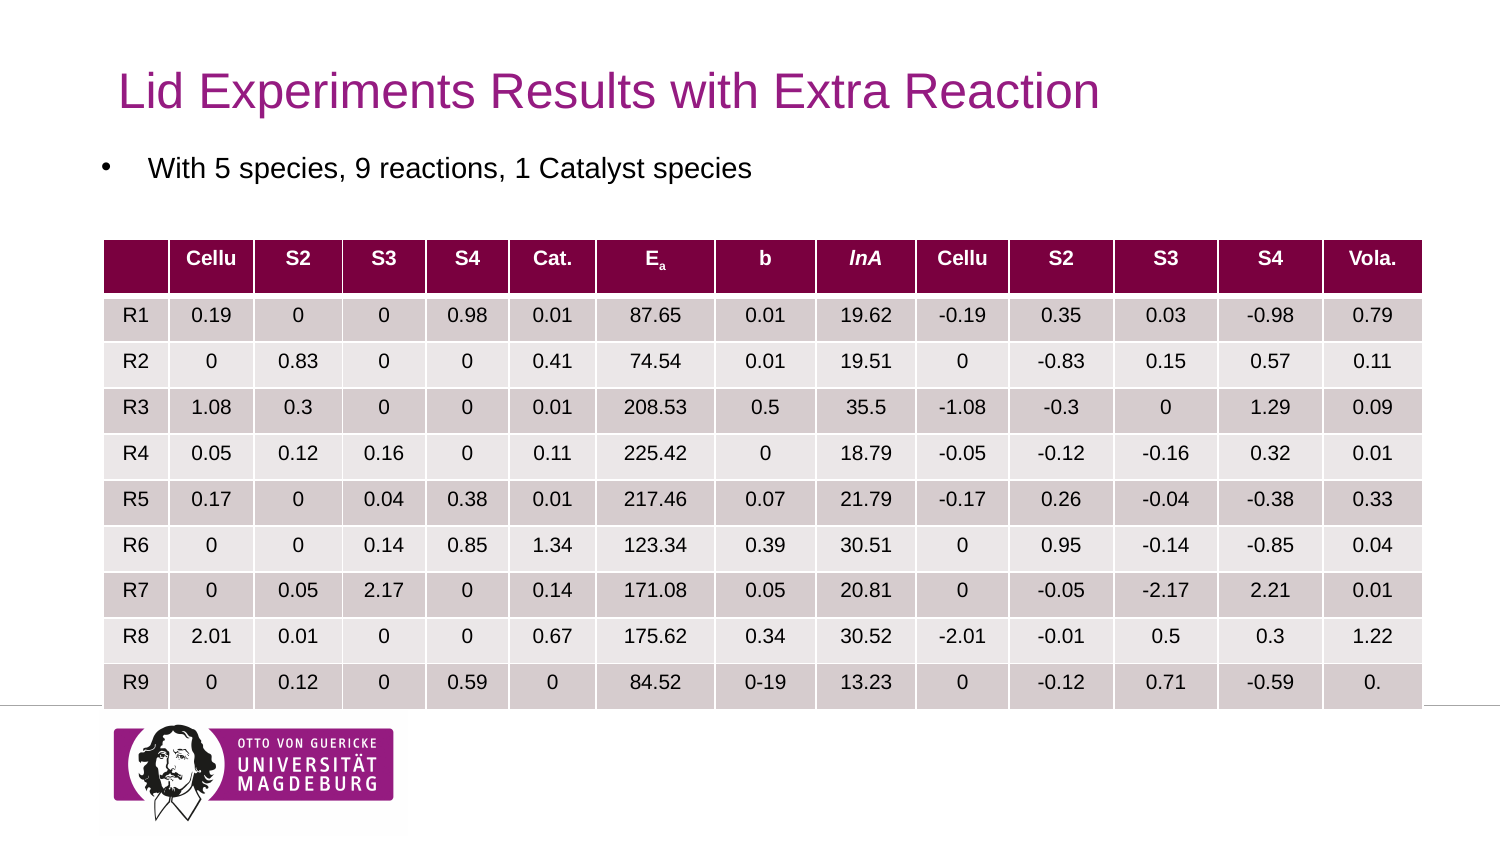

# Lid Experiments Results with Extra Reaction
With 5 species, 9 reactions, 1 Catalyst species
|  | Cellu | S2 | S3 | S4 | Cat. | Ea | b | lnA | Cellu | S2 | S3 | S4 | Vola. |
| --- | --- | --- | --- | --- | --- | --- | --- | --- | --- | --- | --- | --- | --- |
| R1 | 0.19 | 0 | 0 | 0.98 | 0.01 | 87.65 | 0.01 | 19.62 | -0.19 | 0.35 | 0.03 | -0.98 | 0.79 |
| R2 | 0 | 0.83 | 0 | 0 | 0.41 | 74.54 | 0.01 | 19.51 | 0 | -0.83 | 0.15 | 0.57 | 0.11 |
| R3 | 1.08 | 0.3 | 0 | 0 | 0.01 | 208.53 | 0.5 | 35.5 | -1.08 | -0.3 | 0 | 1.29 | 0.09 |
| R4 | 0.05 | 0.12 | 0.16 | 0 | 0.11 | 225.42 | 0 | 18.79 | -0.05 | -0.12 | -0.16 | 0.32 | 0.01 |
| R5 | 0.17 | 0 | 0.04 | 0.38 | 0.01 | 217.46 | 0.07 | 21.79 | -0.17 | 0.26 | -0.04 | -0.38 | 0.33 |
| R6 | 0 | 0 | 0.14 | 0.85 | 1.34 | 123.34 | 0.39 | 30.51 | 0 | 0.95 | -0.14 | -0.85 | 0.04 |
| R7 | 0 | 0.05 | 2.17 | 0 | 0.14 | 171.08 | 0.05 | 20.81 | 0 | -0.05 | -2.17 | 2.21 | 0.01 |
| R8 | 2.01 | 0.01 | 0 | 0 | 0.67 | 175.62 | 0.34 | 30.52 | -2.01 | -0.01 | 0.5 | 0.3 | 1.22 |
| R9 | 0 | 0.12 | 0 | 0.59 | 0 | 84.52 | 0-19 | 13.23 | 0 | -0.12 | 0.71 | -0.59 | 0. |